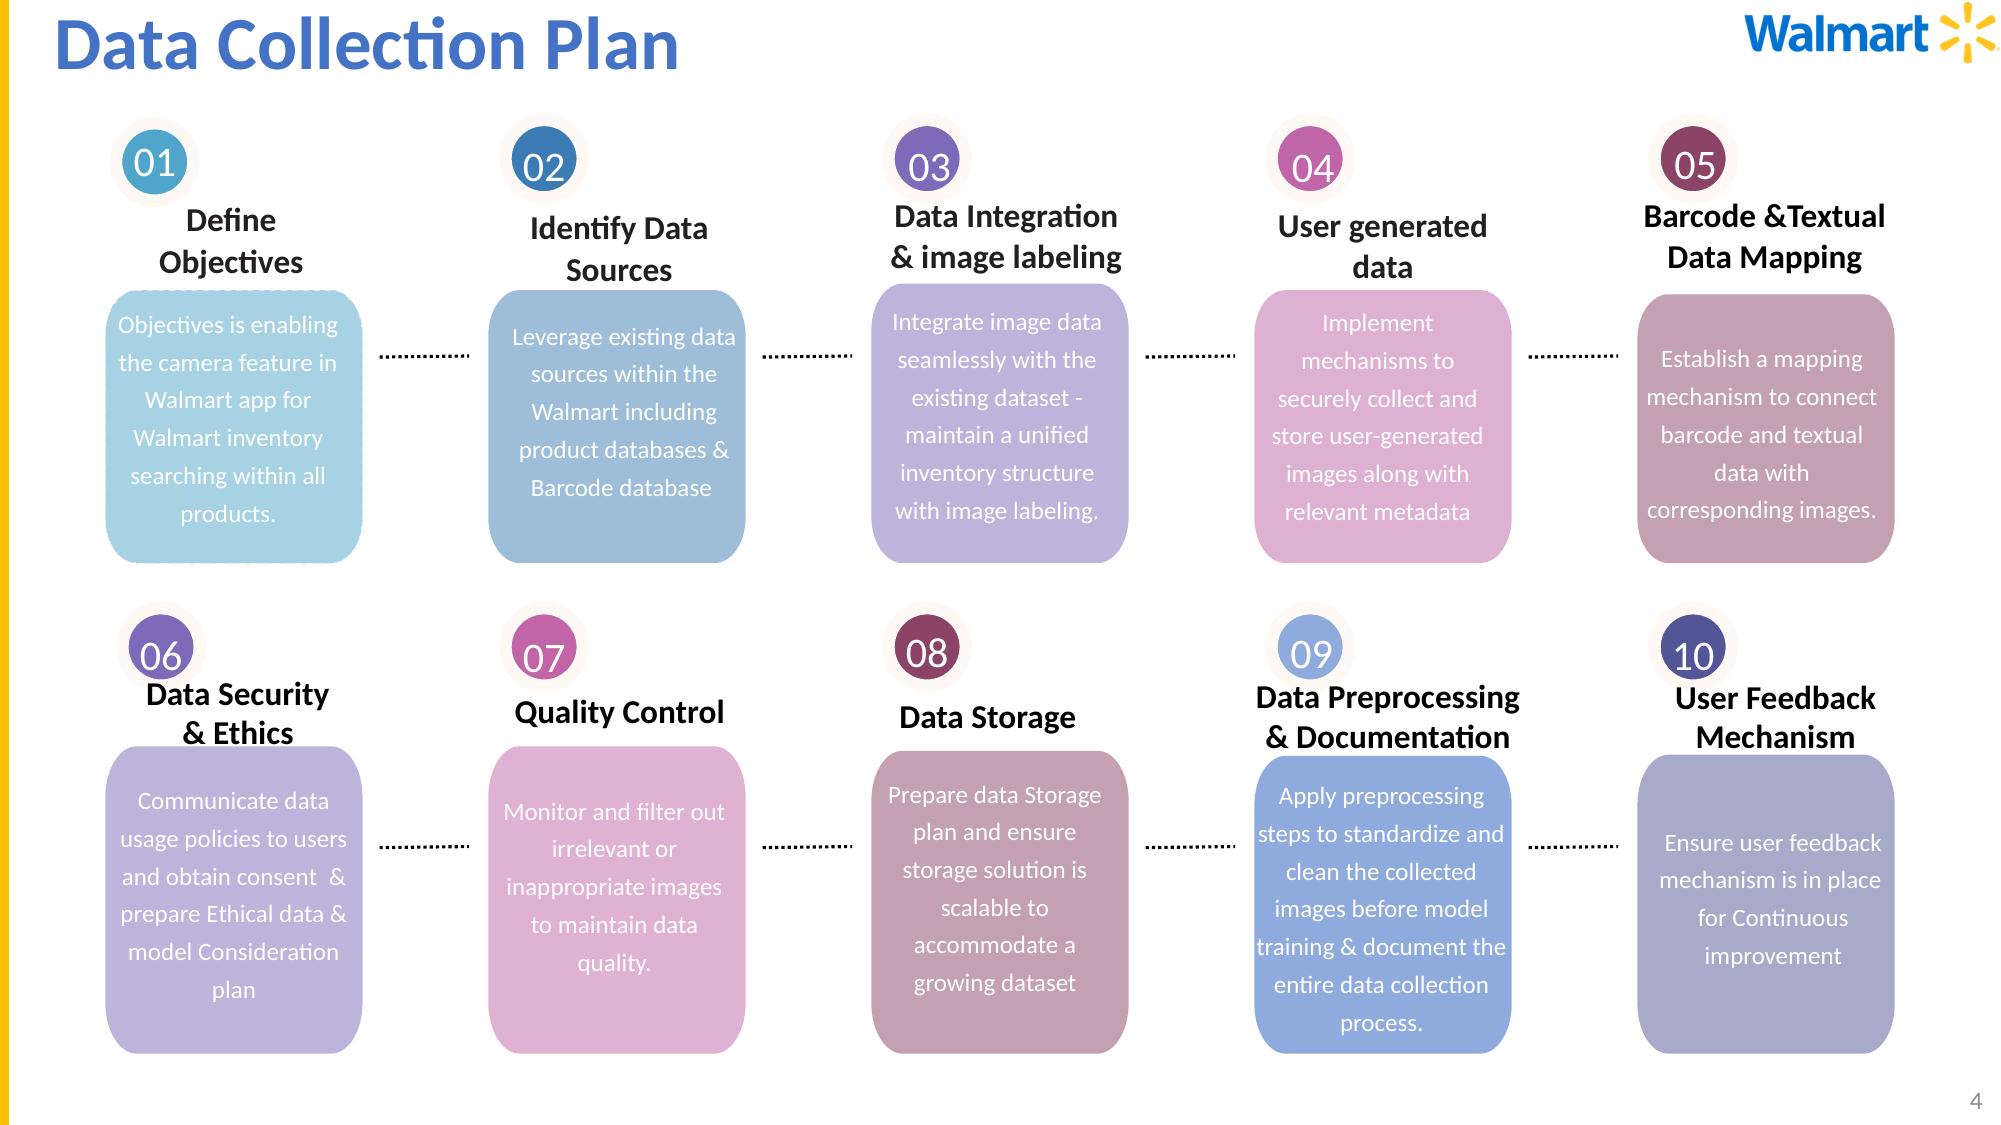

Data Collection Plan

02

03

04

05

01

Data Integration & image labeling
Barcode &Textual Data Mapping
Define Objectives
User generated data
Identify Data Sources

Integrate image data seamlessly with the existing dataset - maintain a unified inventory structure with image labeling.
Implement mechanisms to securely collect and store user-generated images along with relevant metadata
Objectives is enabling the camera feature in Walmart app for Walmart inventory searching within all products.
Leverage existing data sources within the Walmart including product databases & Barcode database
Establish a mapping mechanism to connect barcode and textual data with corresponding images.

06

07

08

09

10

Data Security & Ethics
Data Preprocessing & Documentation
User Feedback Mechanism
Quality Control
Data Storage

Prepare data Storage plan and ensure storage solution is scalable to accommodate a growing dataset
Apply preprocessing steps to standardize and clean the collected images before model training & document the entire data collection process.
Communicate data usage policies to users and obtain consent  & prepare Ethical data & model Consideration plan
Monitor and filter out irrelevant or inappropriate images to maintain data quality.
Ensure user feedback mechanism is in place  for Continuous improvement

4